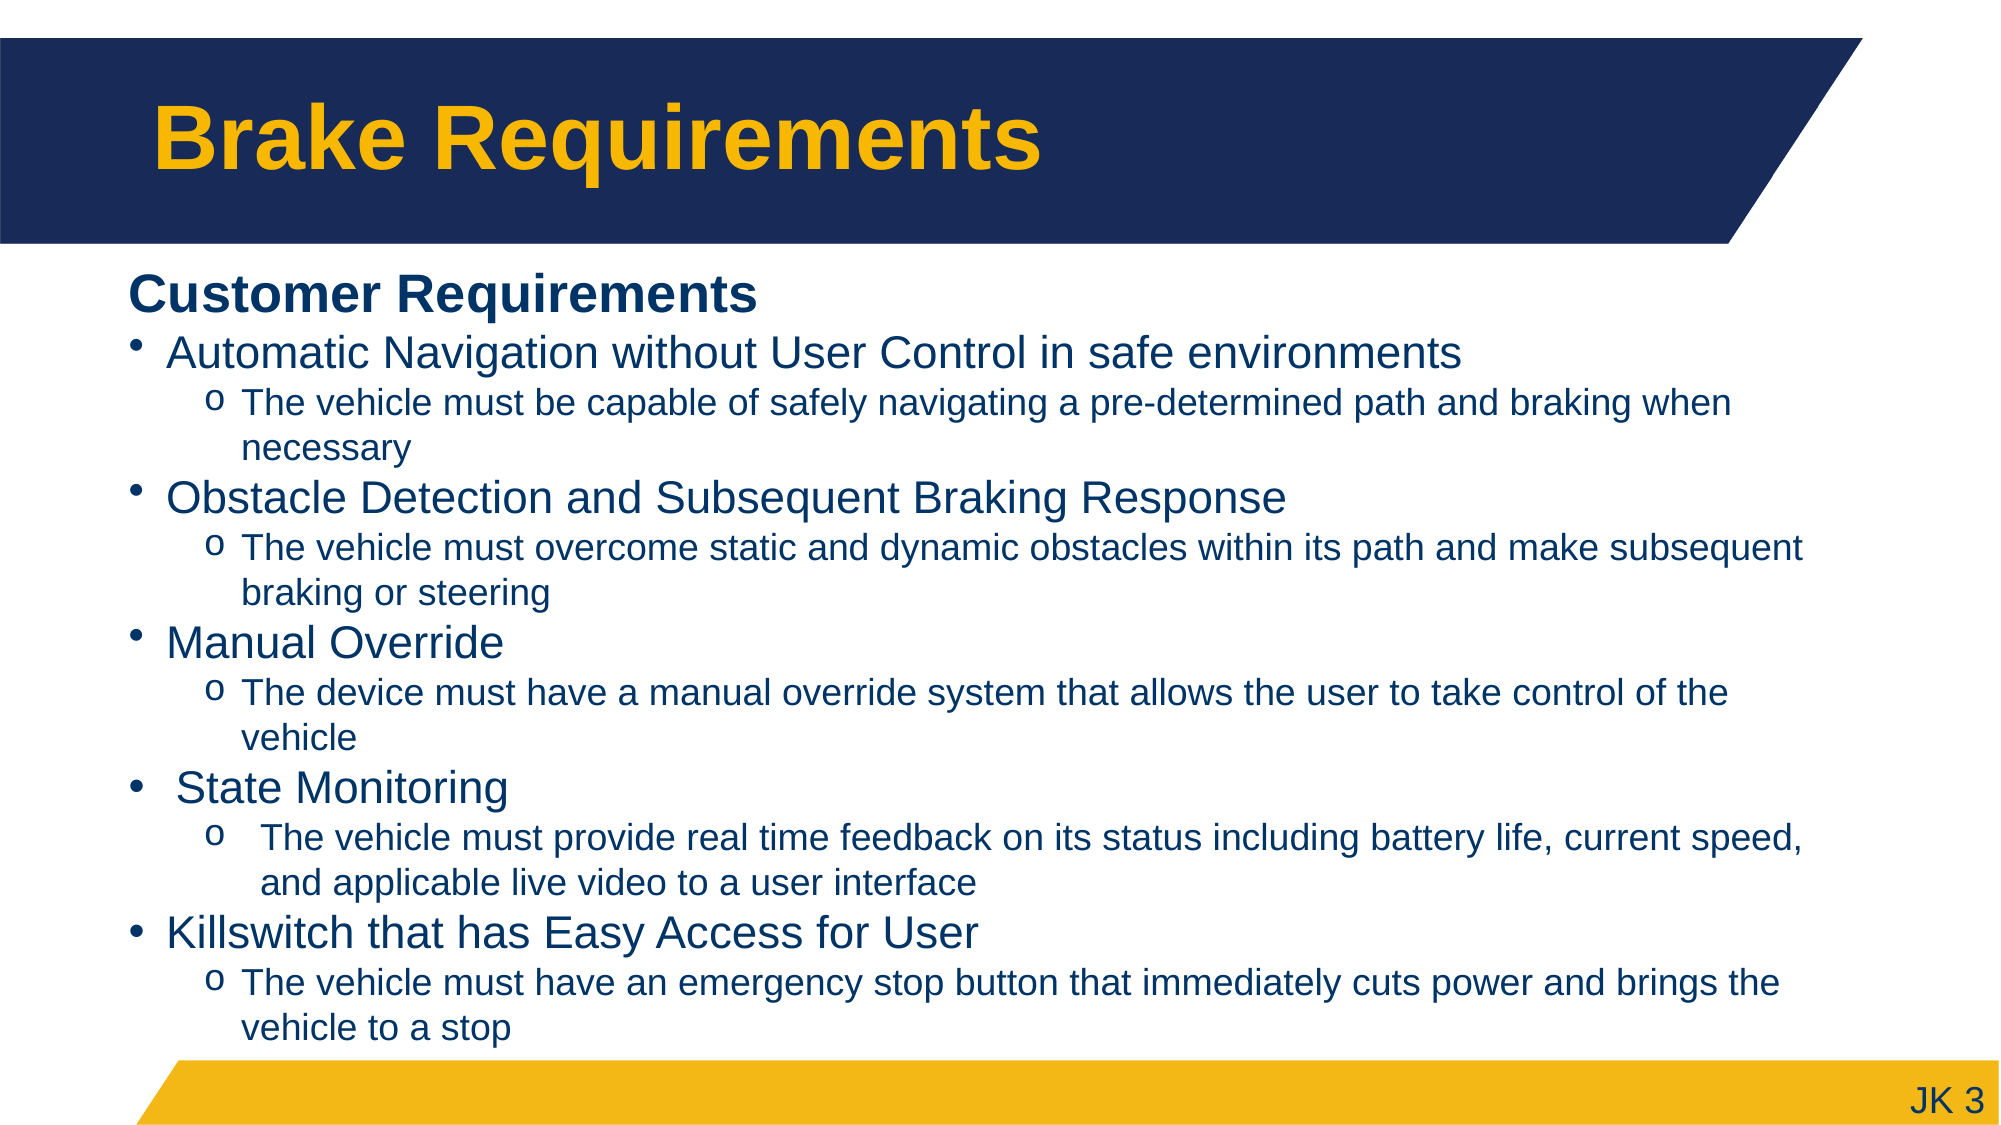

# Brake Requirements
Customer Requirements​
Automatic Navigation without User Control in safe environments
The vehicle must be capable of safely navigating a pre-determined path and braking when necessary ​
Obstacle Detection and Subsequent Braking Response ​
The vehicle must overcome static and dynamic obstacles within its path and make subsequent braking or steering ​
Manual Override ​
The device must have a manual override system that allows the user to take control of the vehicle
State Monitoring
The vehicle must provide real time feedback on its status including battery life, current speed, and applicable live video to a user interface
Killswitch that has Easy Access for User ​
The vehicle must have an emergency stop button that immediately cuts power and brings the vehicle to a stop ​

JK 3